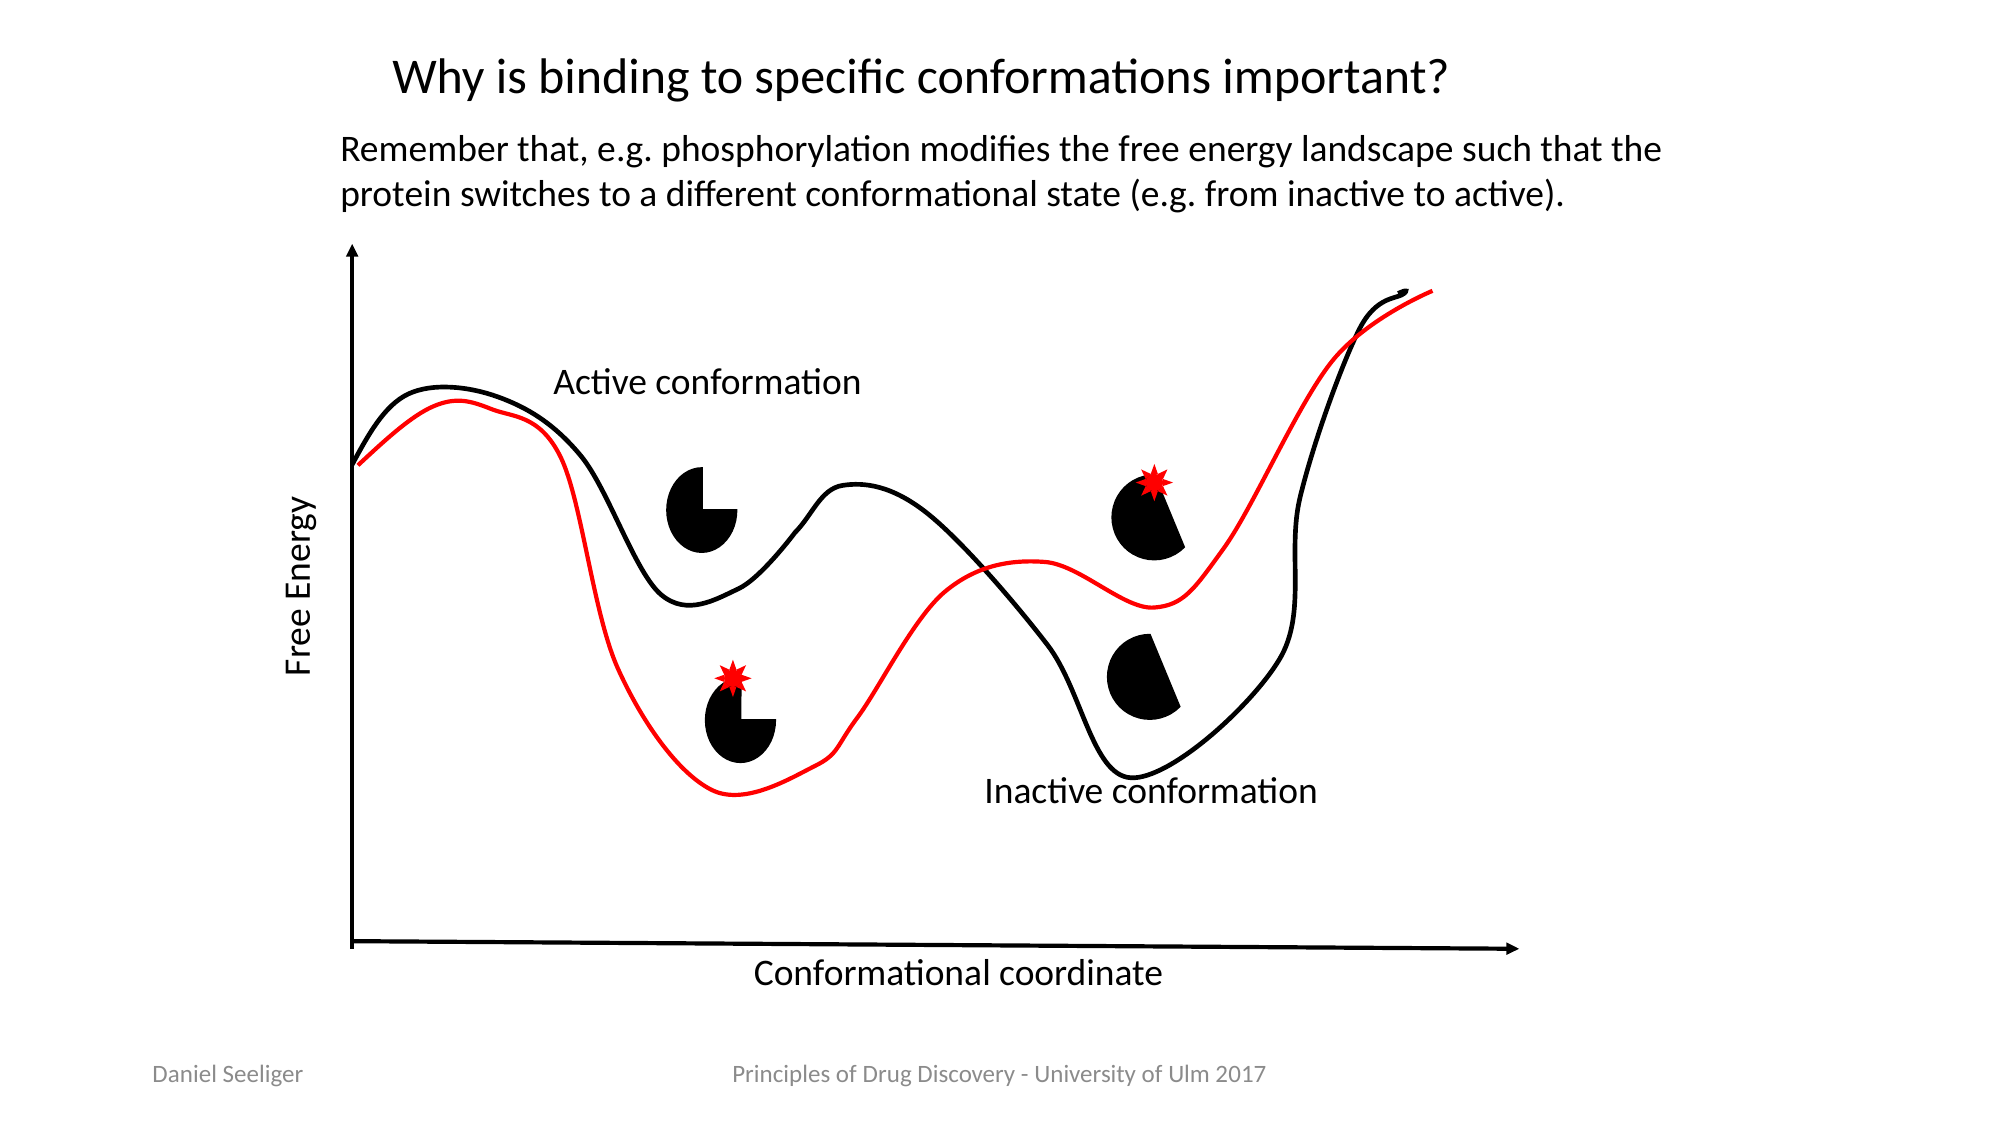

Why is binding to specific conformations important?
Remember that, e.g. phosphorylation modifies the free energy landscape such that the protein switches to a different conformational state (e.g. from inactive to active).

Active conformation

Free Energy

Inactive conformation
Conformational coordinate
Daniel Seeliger
Principles of Drug Discovery - University of Ulm 2017